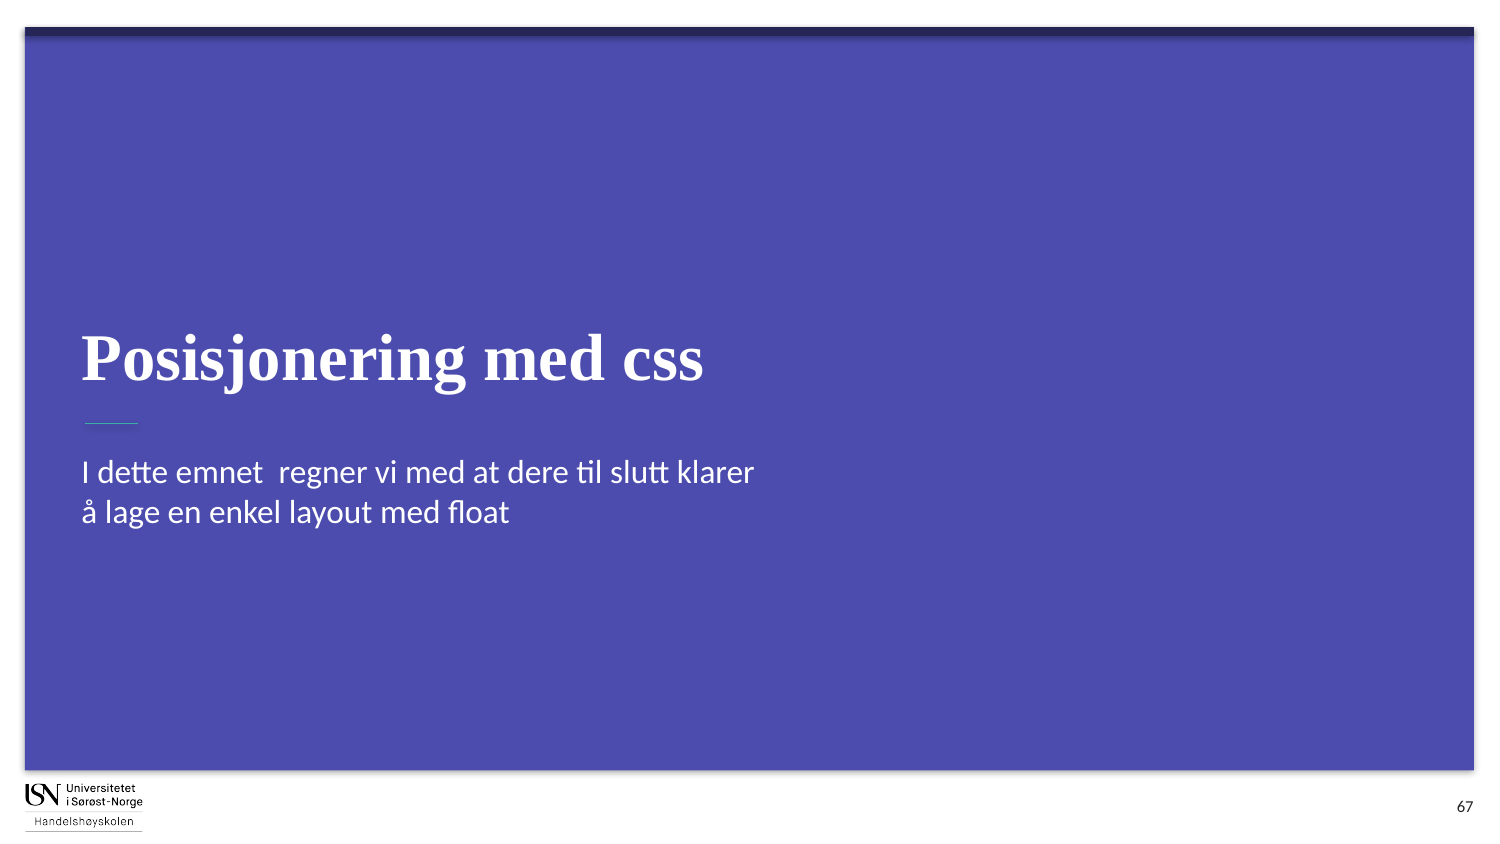

# Posisjonering med css
I dette emnet  regner vi med at dere til slutt klarer
å lage en enkel layout med float
67